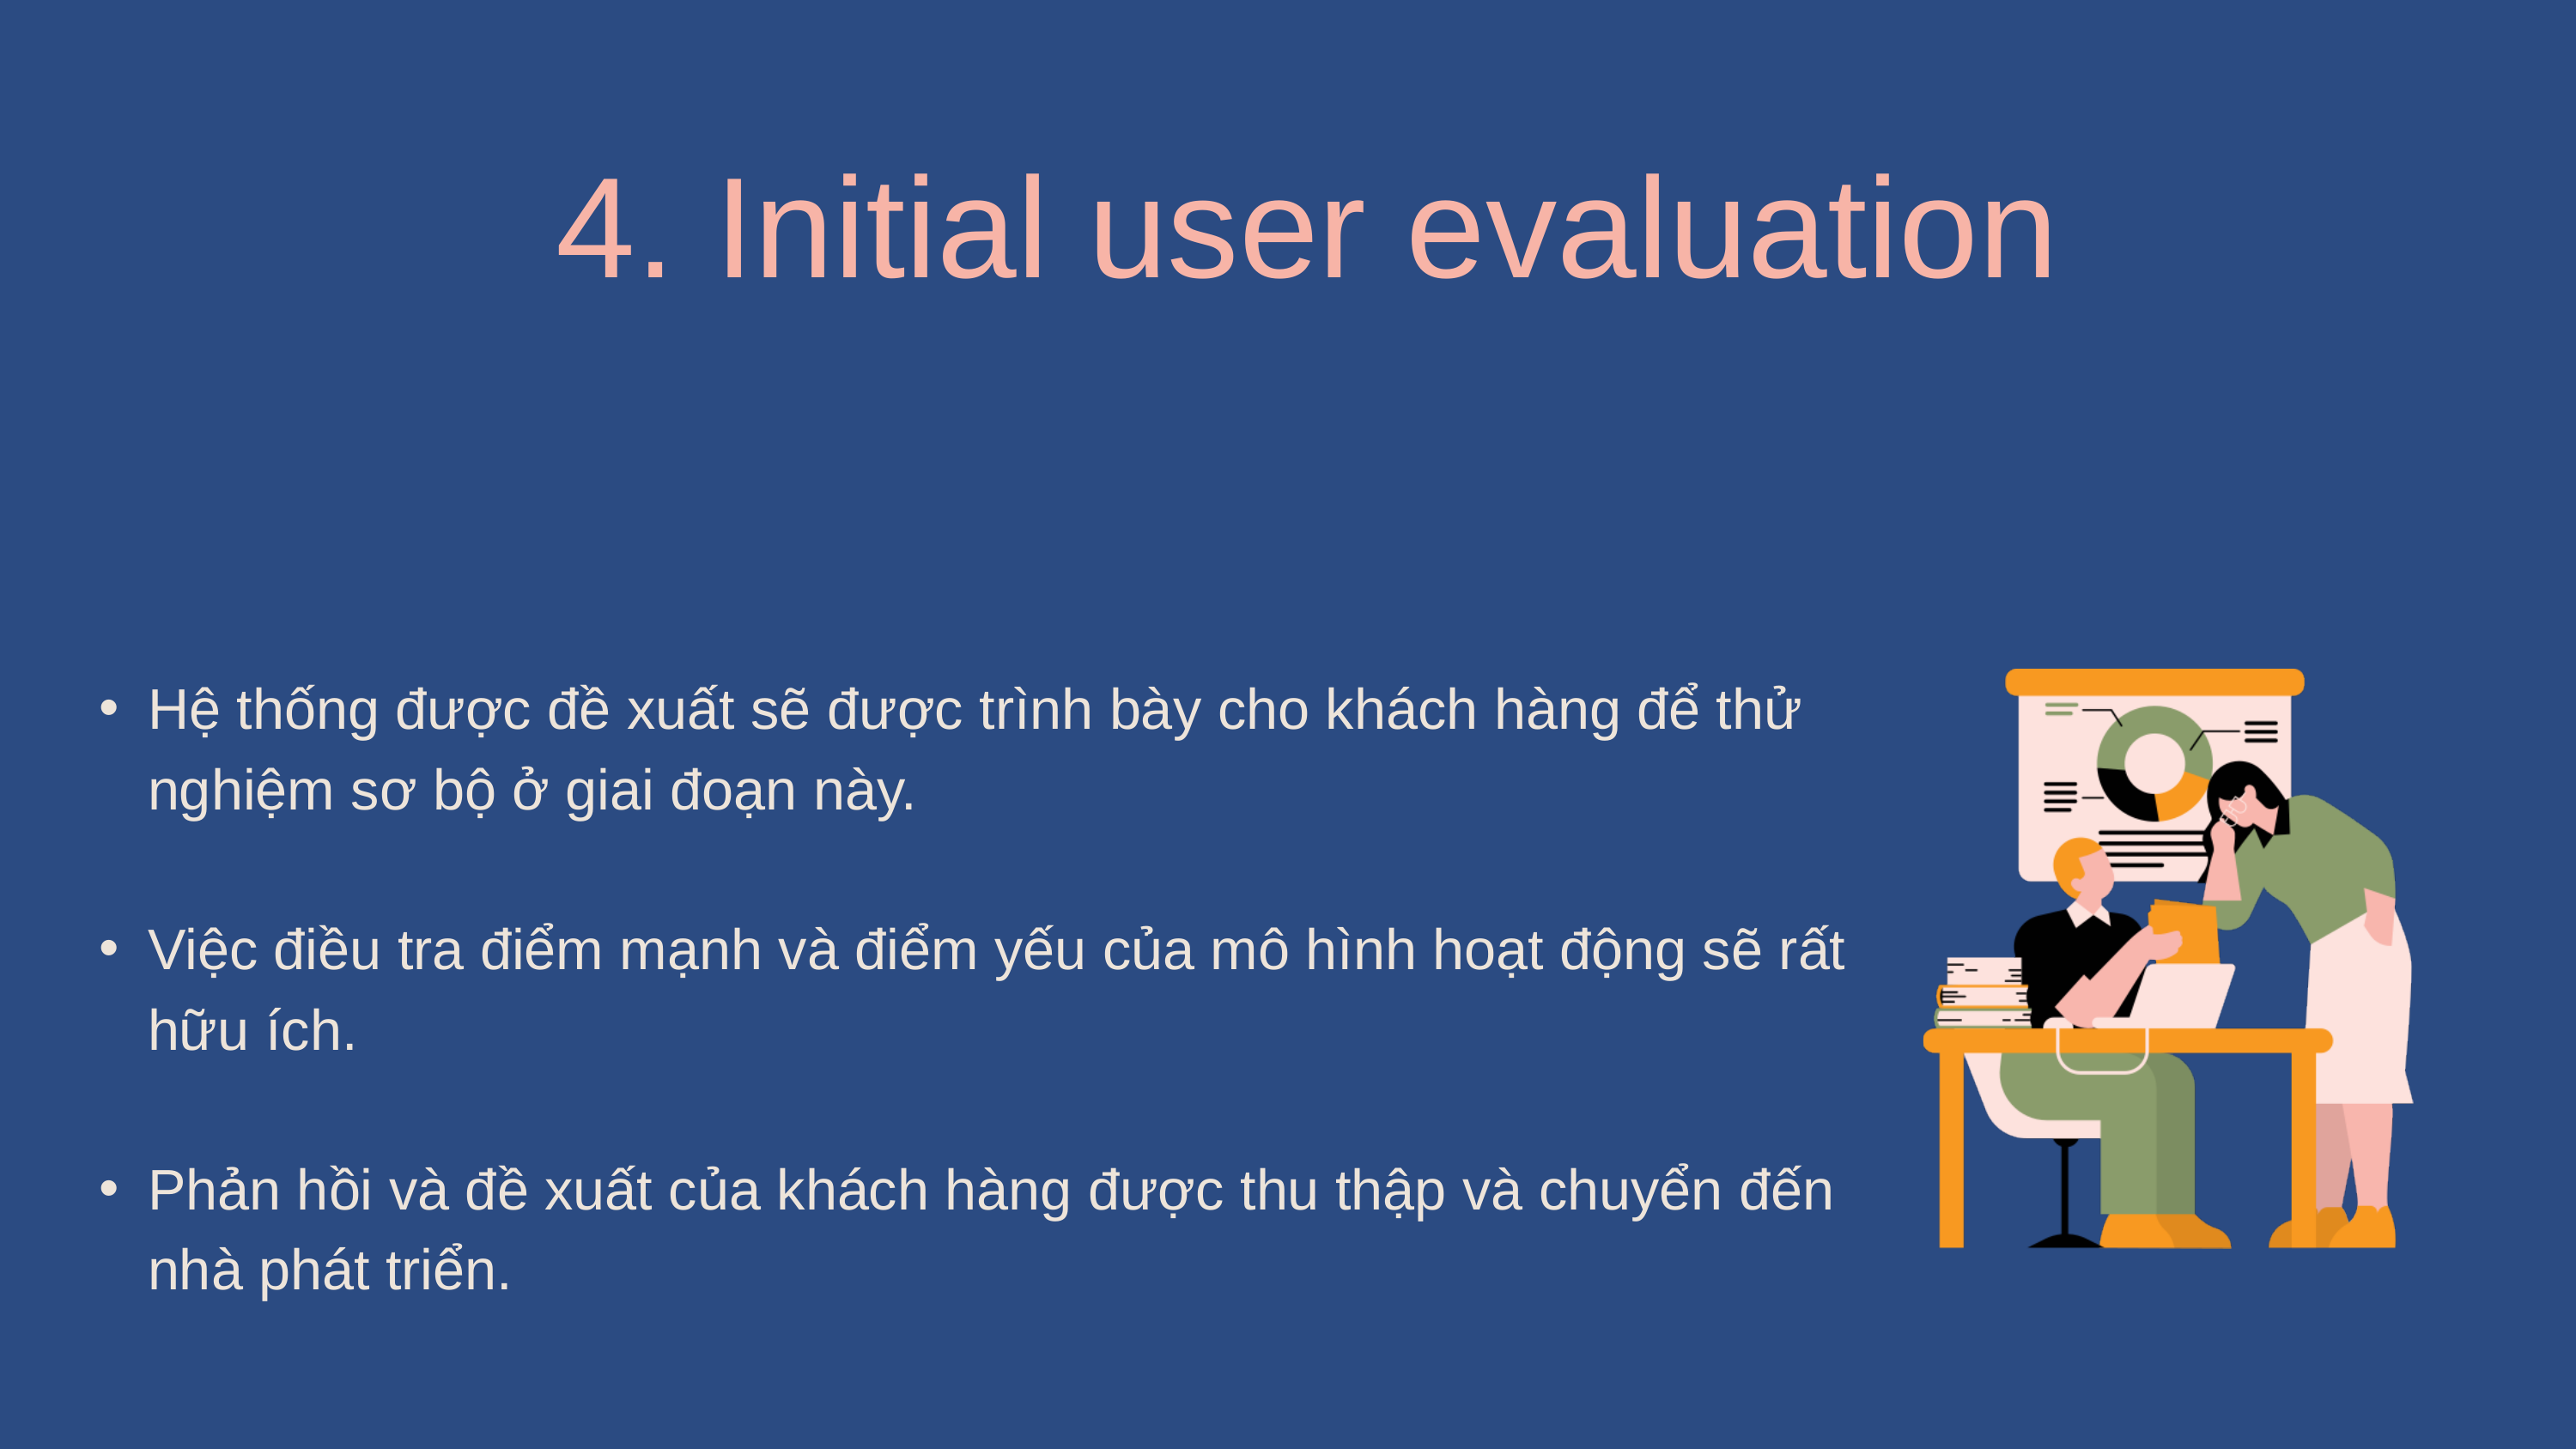

4. Initial user evaluation
Hệ thống được đề xuất sẽ được trình bày cho khách hàng để thử nghiệm sơ bộ ở giai đoạn này.

Việc điều tra điểm mạnh và điểm yếu của mô hình hoạt động sẽ rất hữu ích.

Phản hồi và đề xuất của khách hàng được thu thập và chuyển đến nhà phát triển.